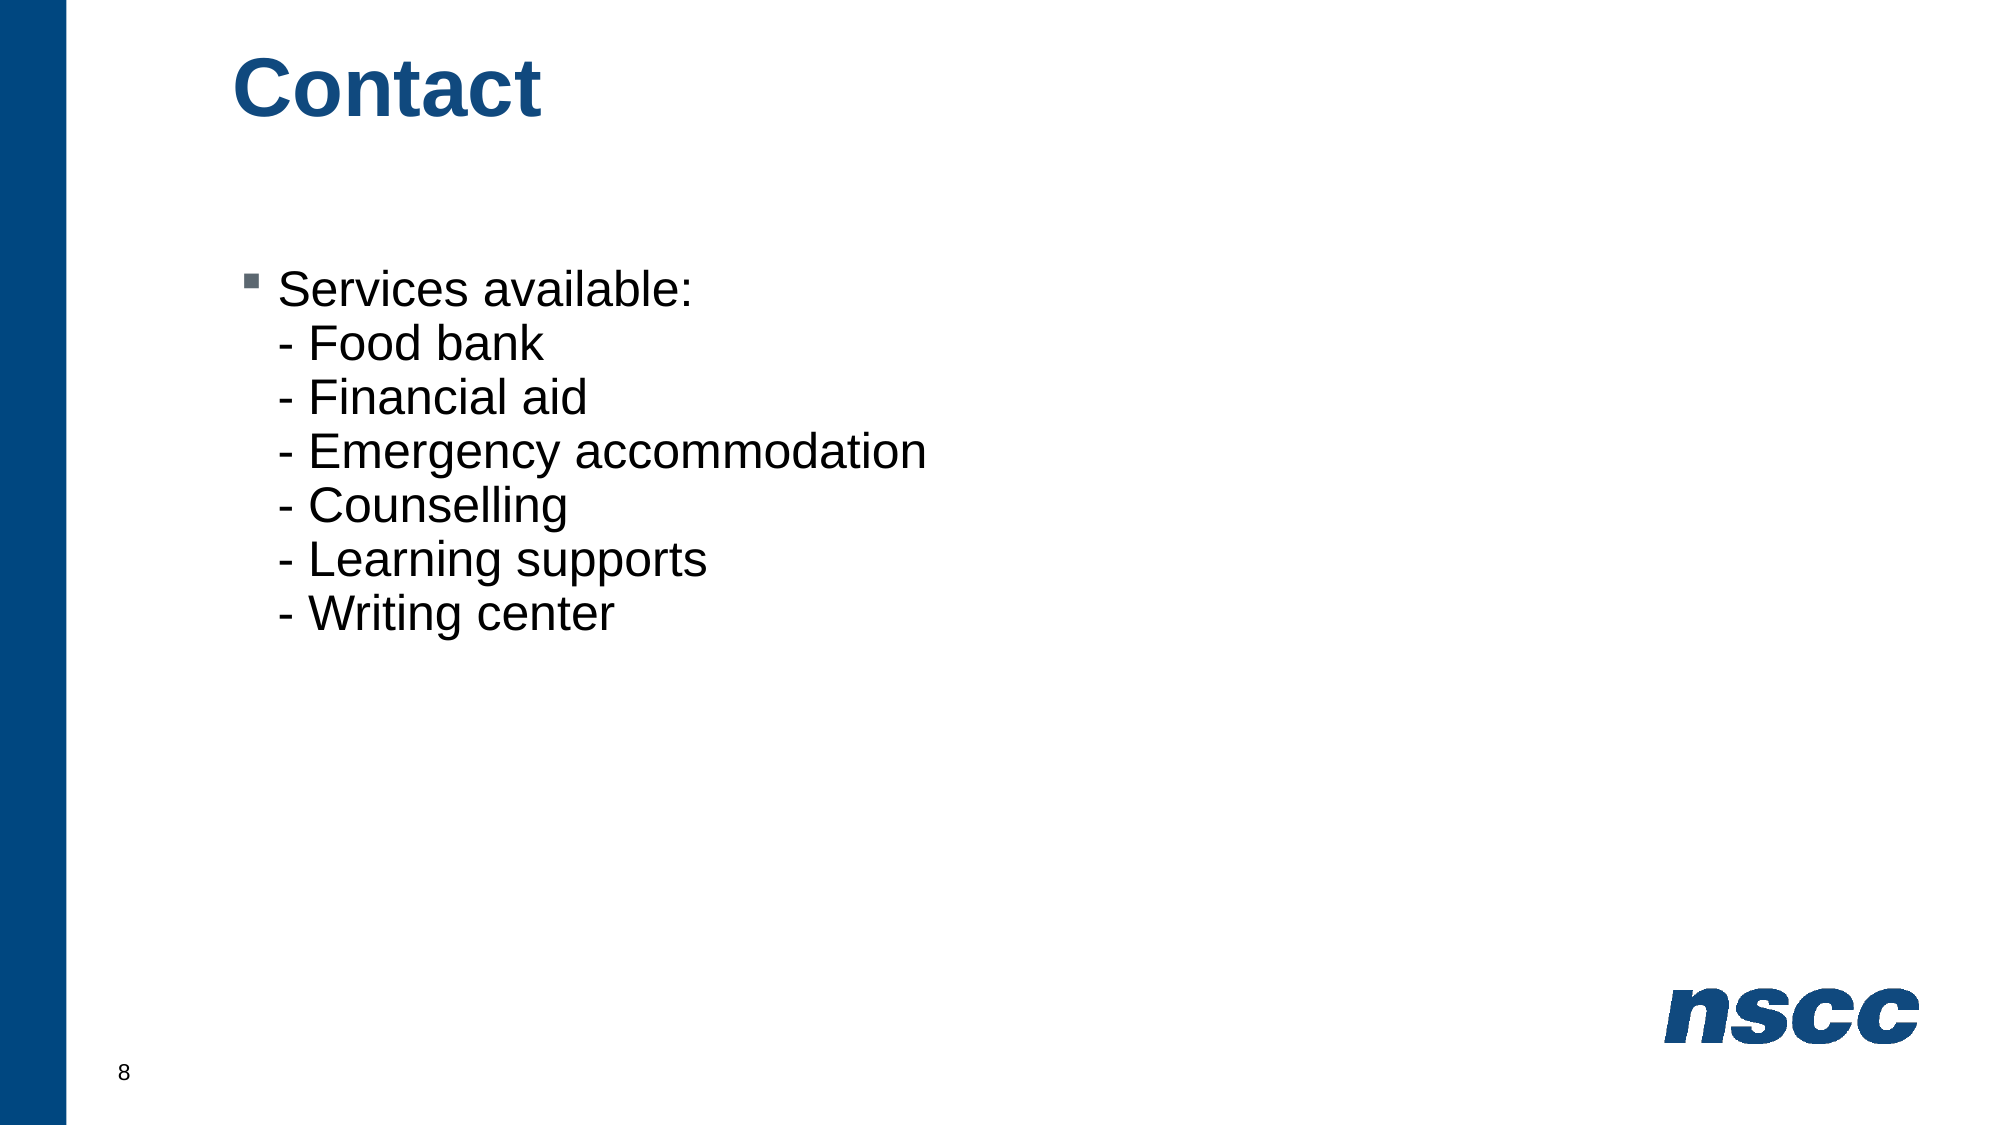

# Contact

Services available:
- Food bank
- Financial aid
- Emergency accommodation
- Counselling
- Learning supports
- Writing center

8